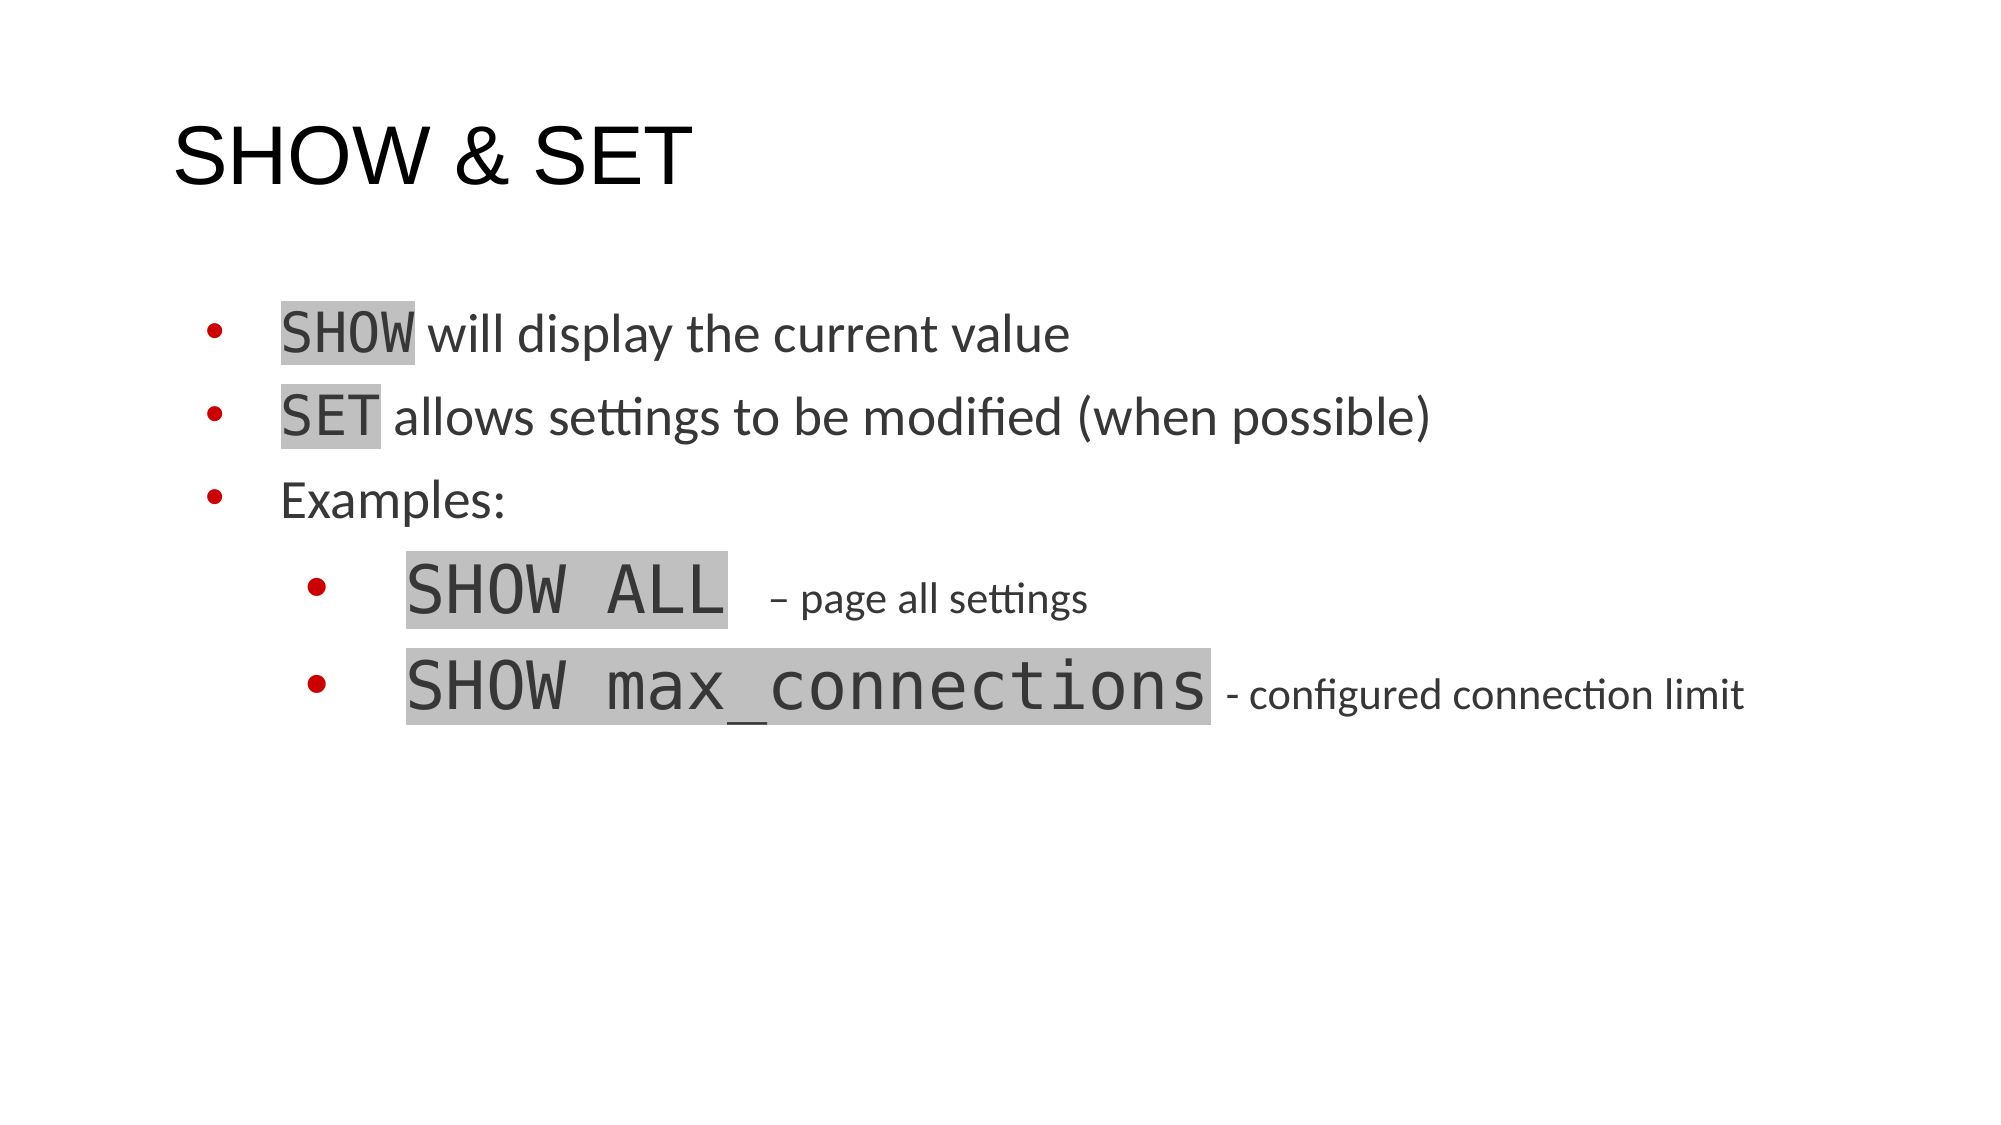

# SHOW & SET
SHOW will display the current value
SET allows settings to be modified (when possible)
Examples:
SHOW ALL – page all settings
SHOW max_connections - configured connection limit